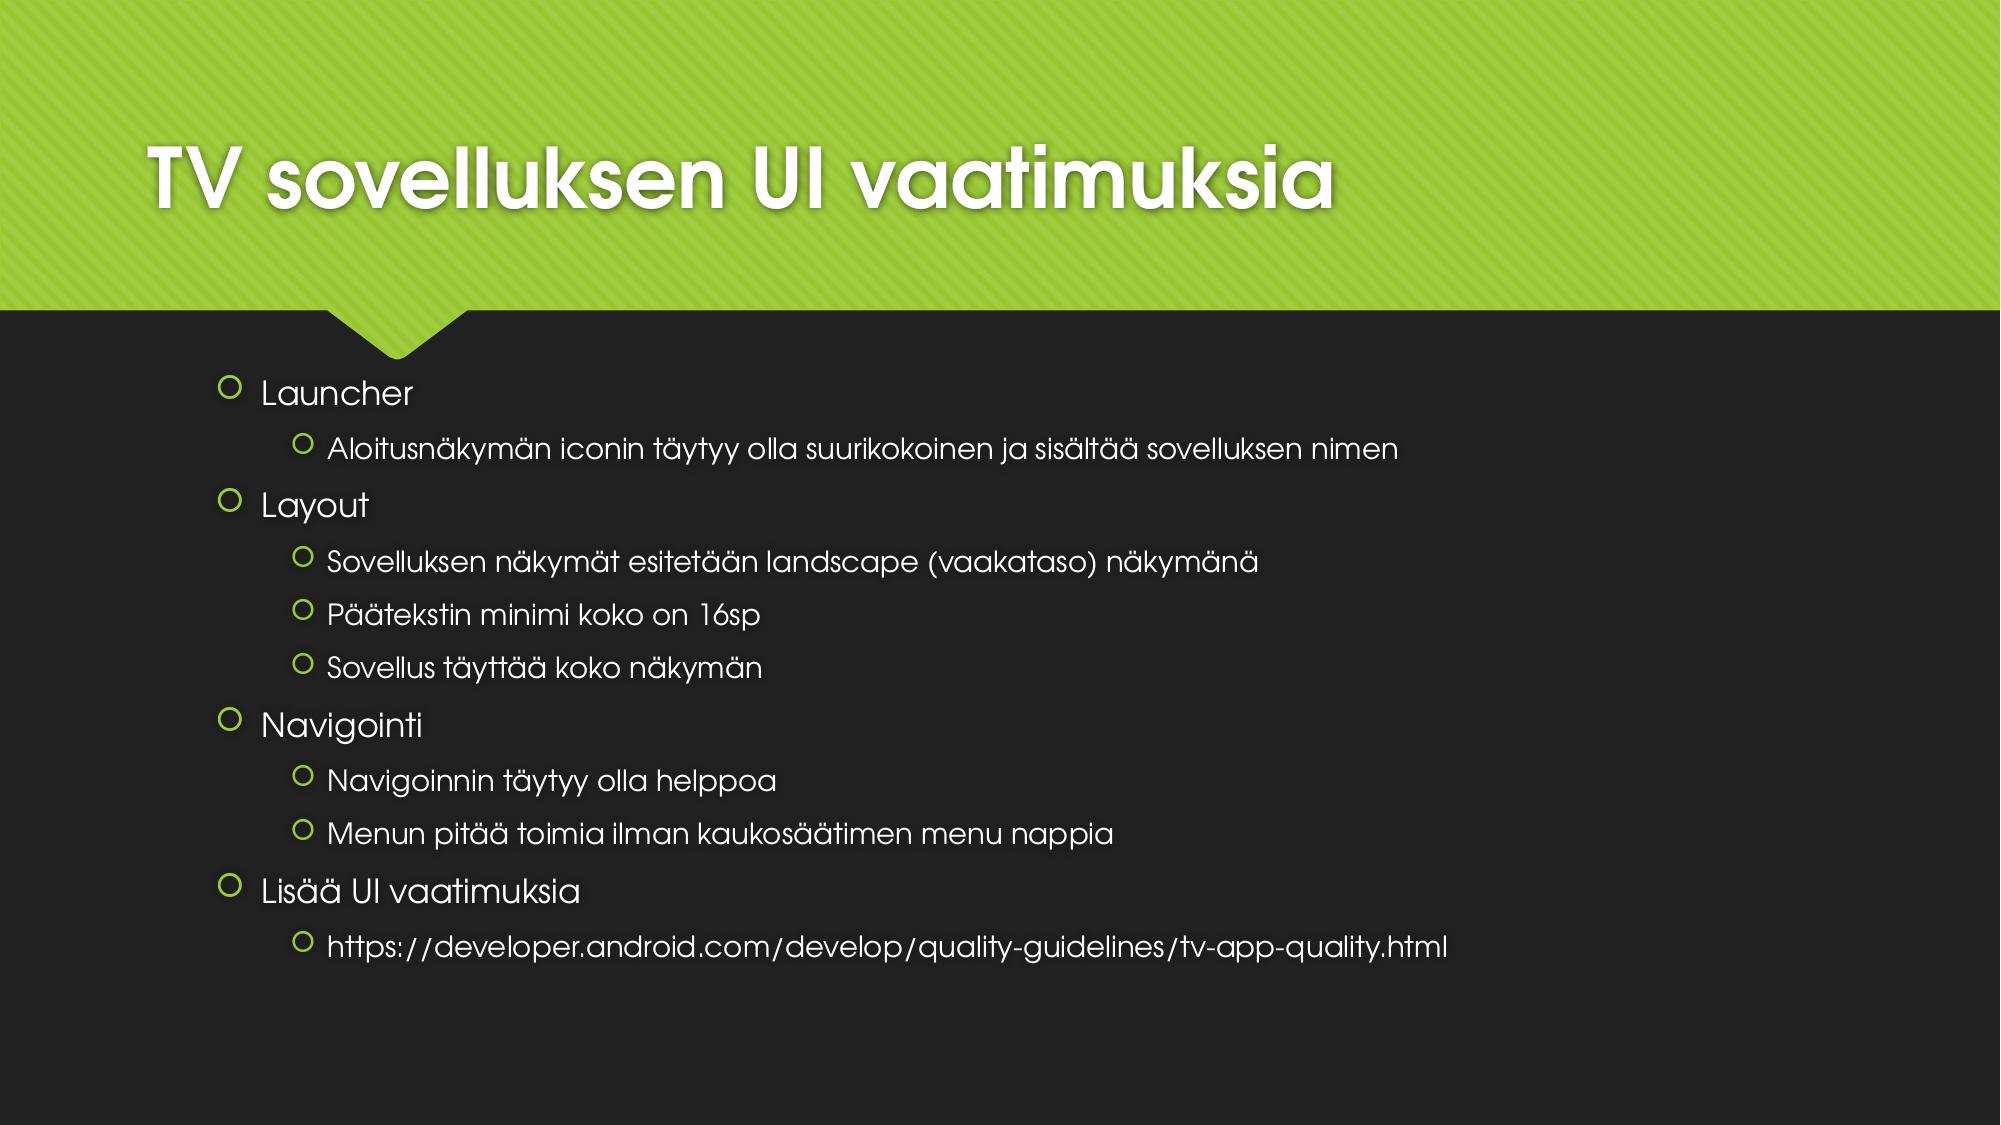

# TV sovelluksen UI vaatimuksia
Launcher
Aloitusnäkymän iconin täytyy olla suurikokoinen ja sisältää sovelluksen nimen
Layout
Sovelluksen näkymät esitetään landscape (vaakataso) näkymänä
Päätekstin minimi koko on 16sp
Sovellus täyttää koko näkymän
Navigointi
Navigoinnin täytyy olla helppoa
Menun pitää toimia ilman kaukosäätimen menu nappia
Lisää UI vaatimuksia
https://developer.android.com/develop/quality-guidelines/tv-app-quality.html